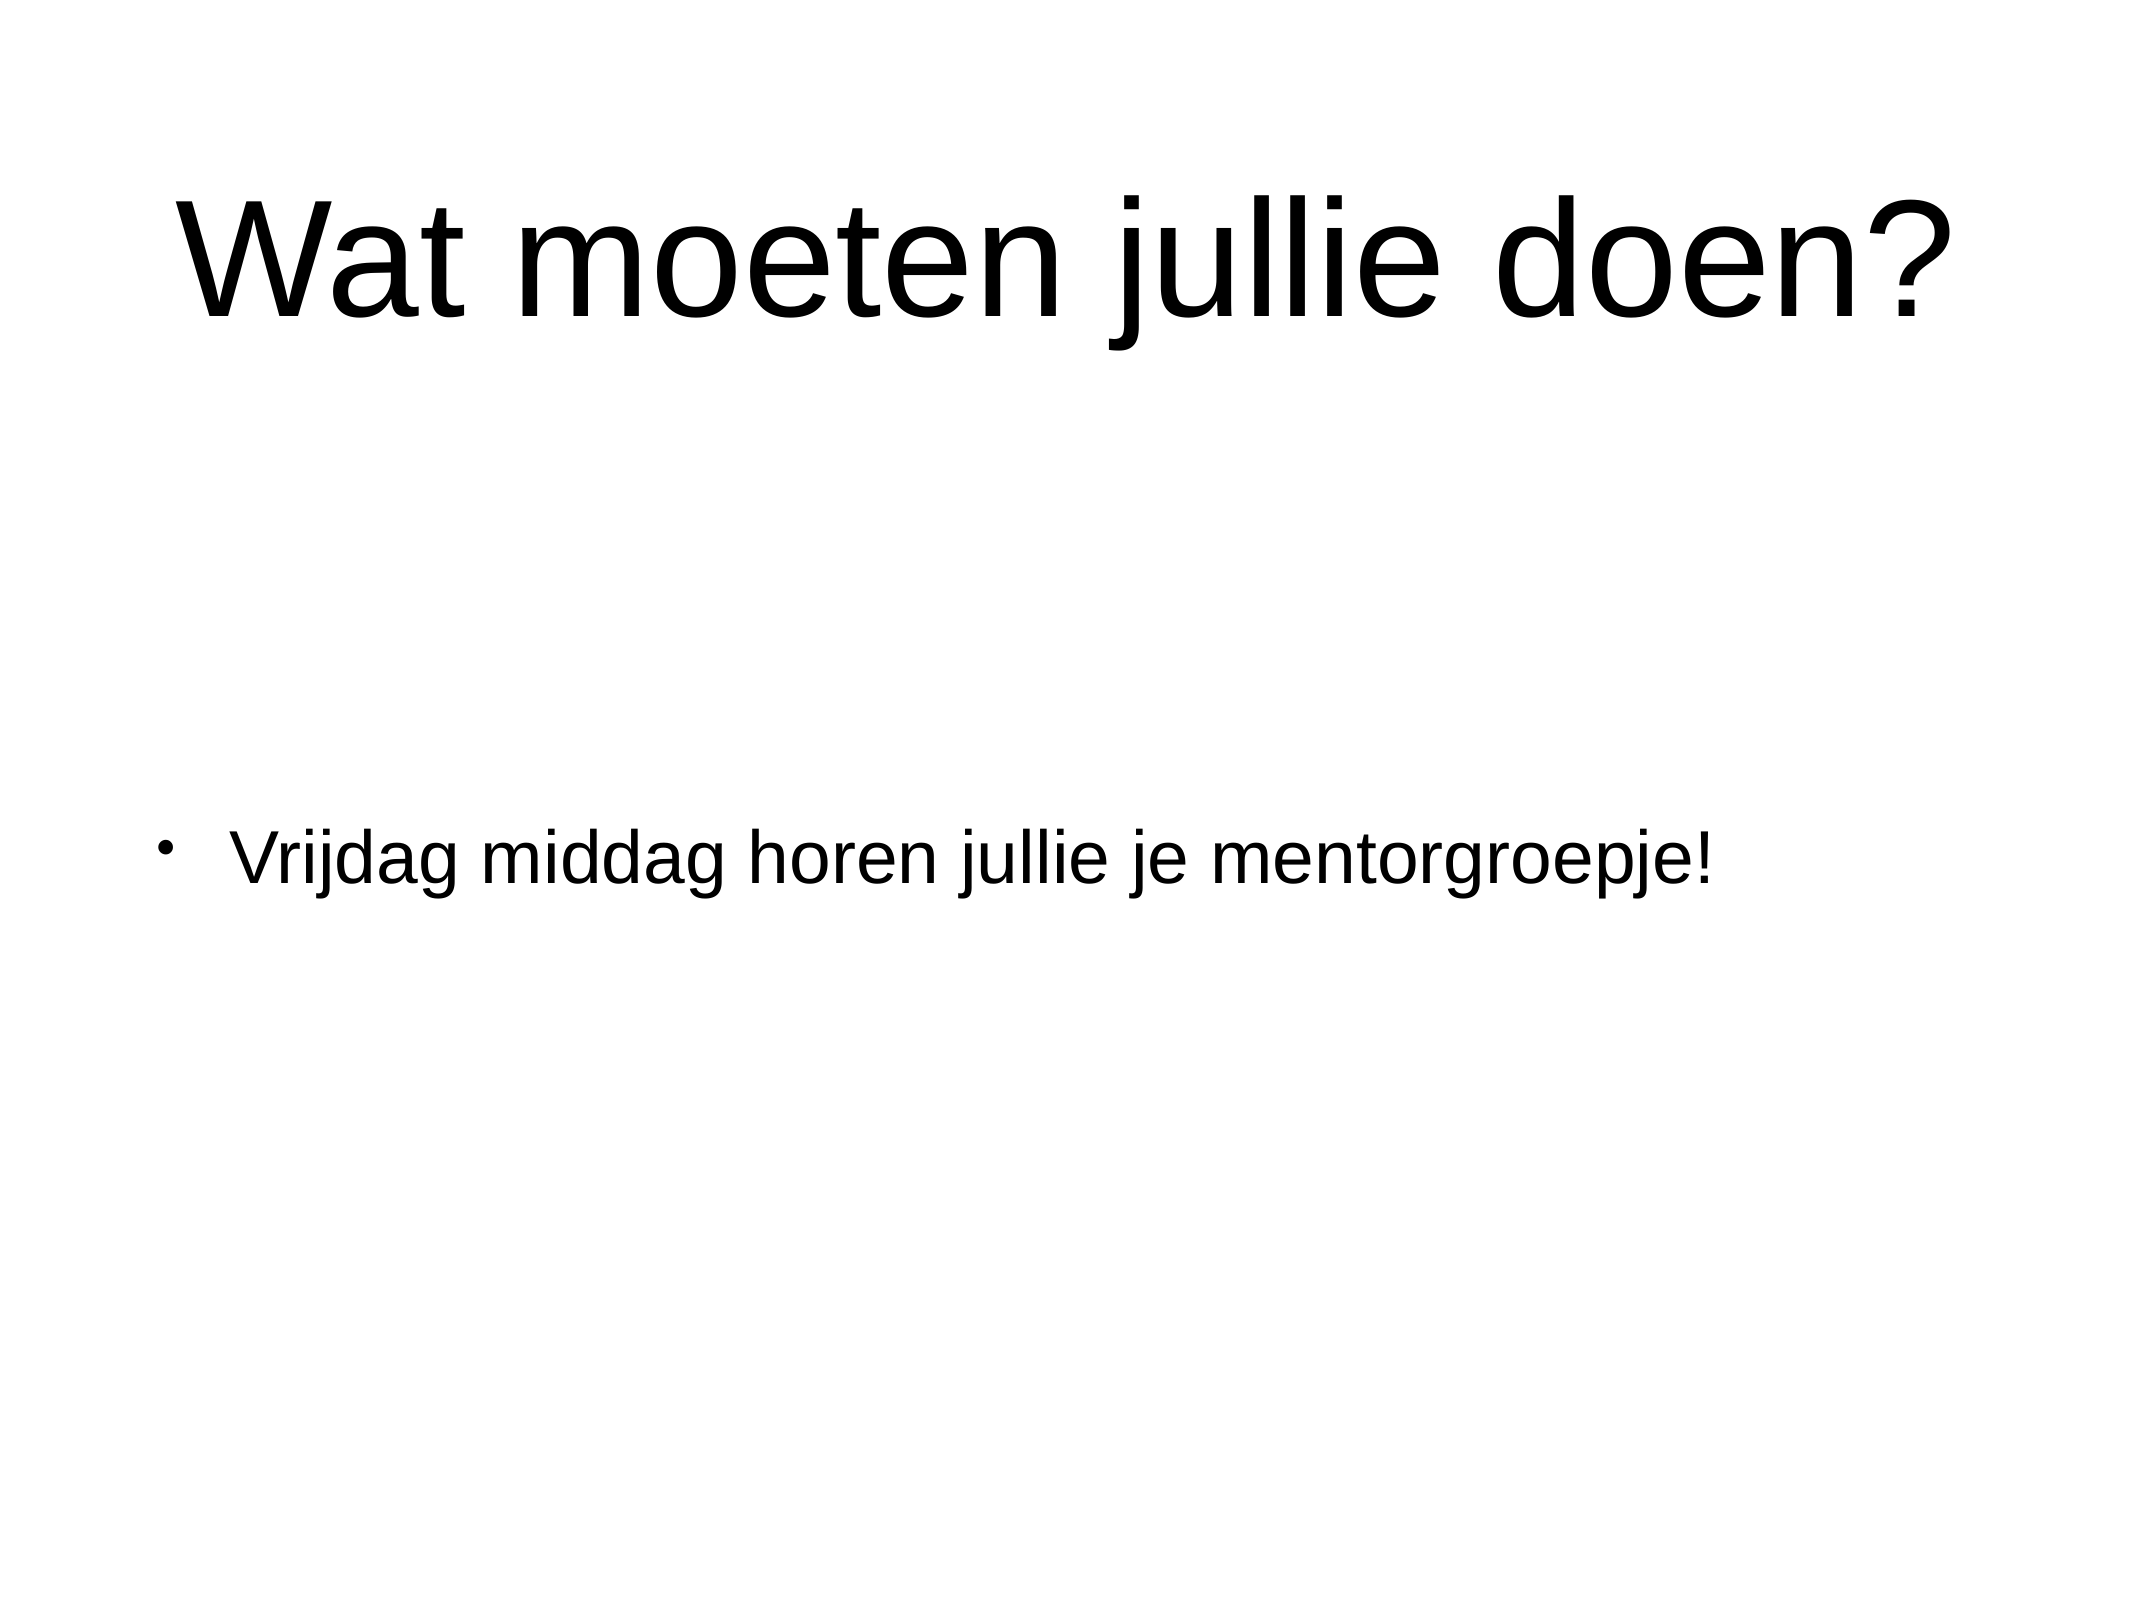

# Wat moeten jullie doen?
Vrijdag middag horen jullie je mentorgroepje!